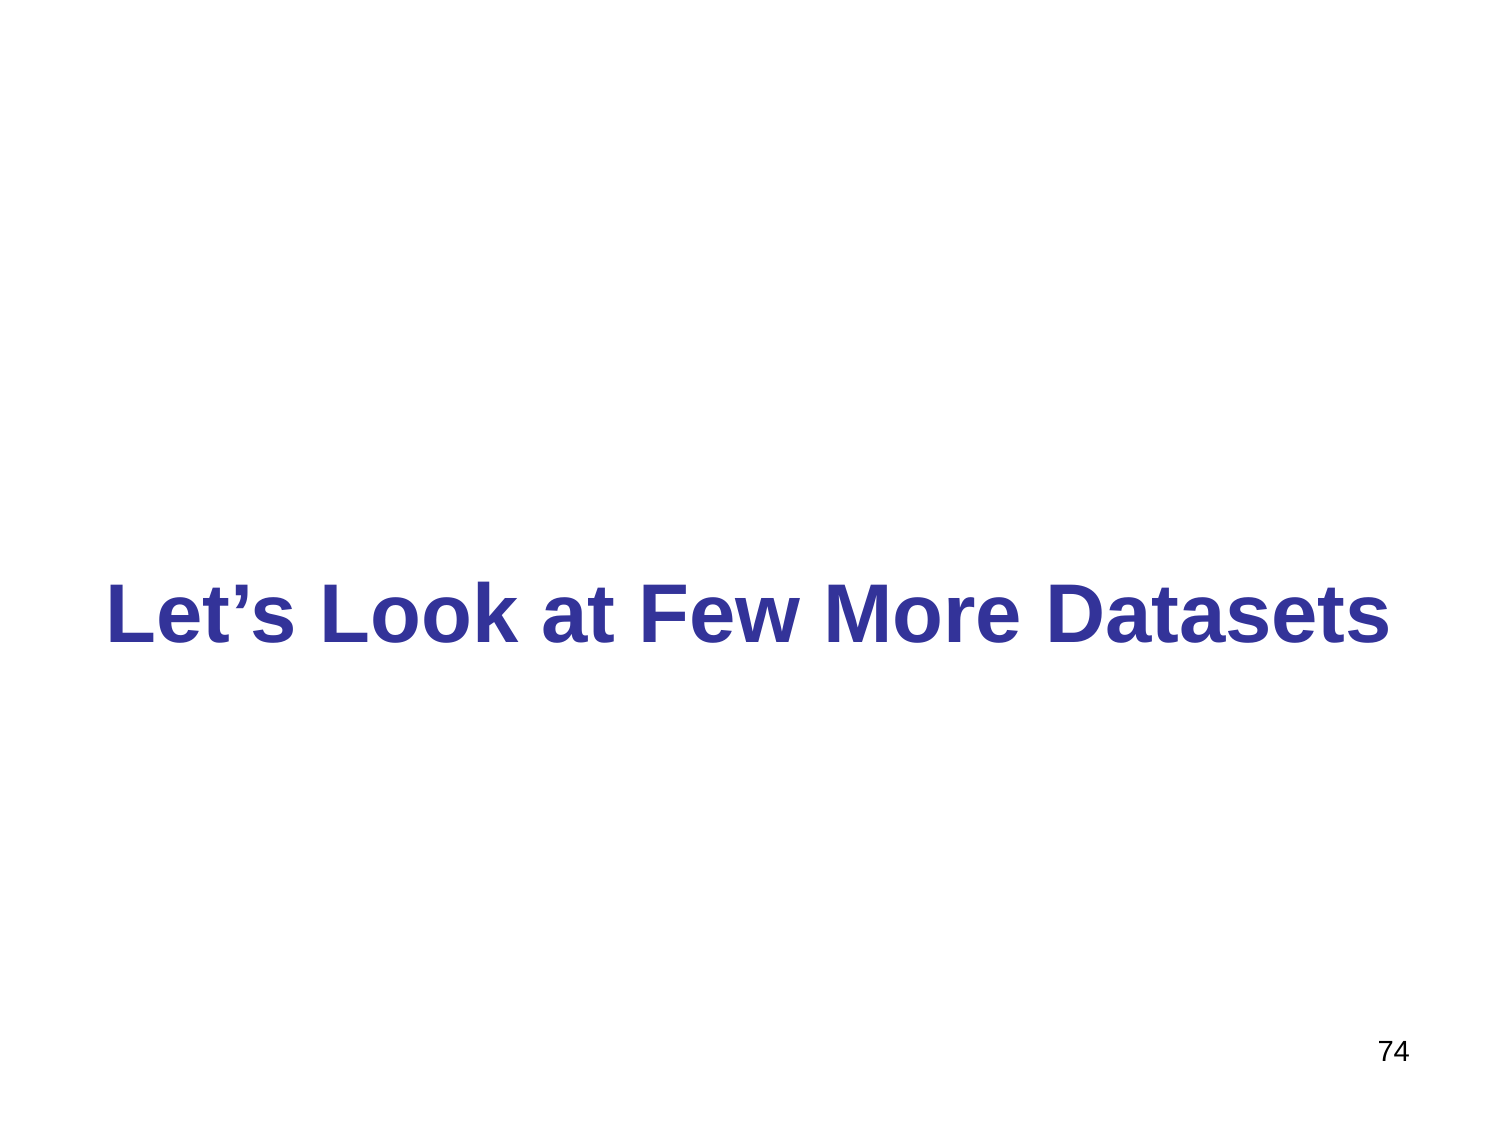

# Let’s Look at Few More Datasets
74